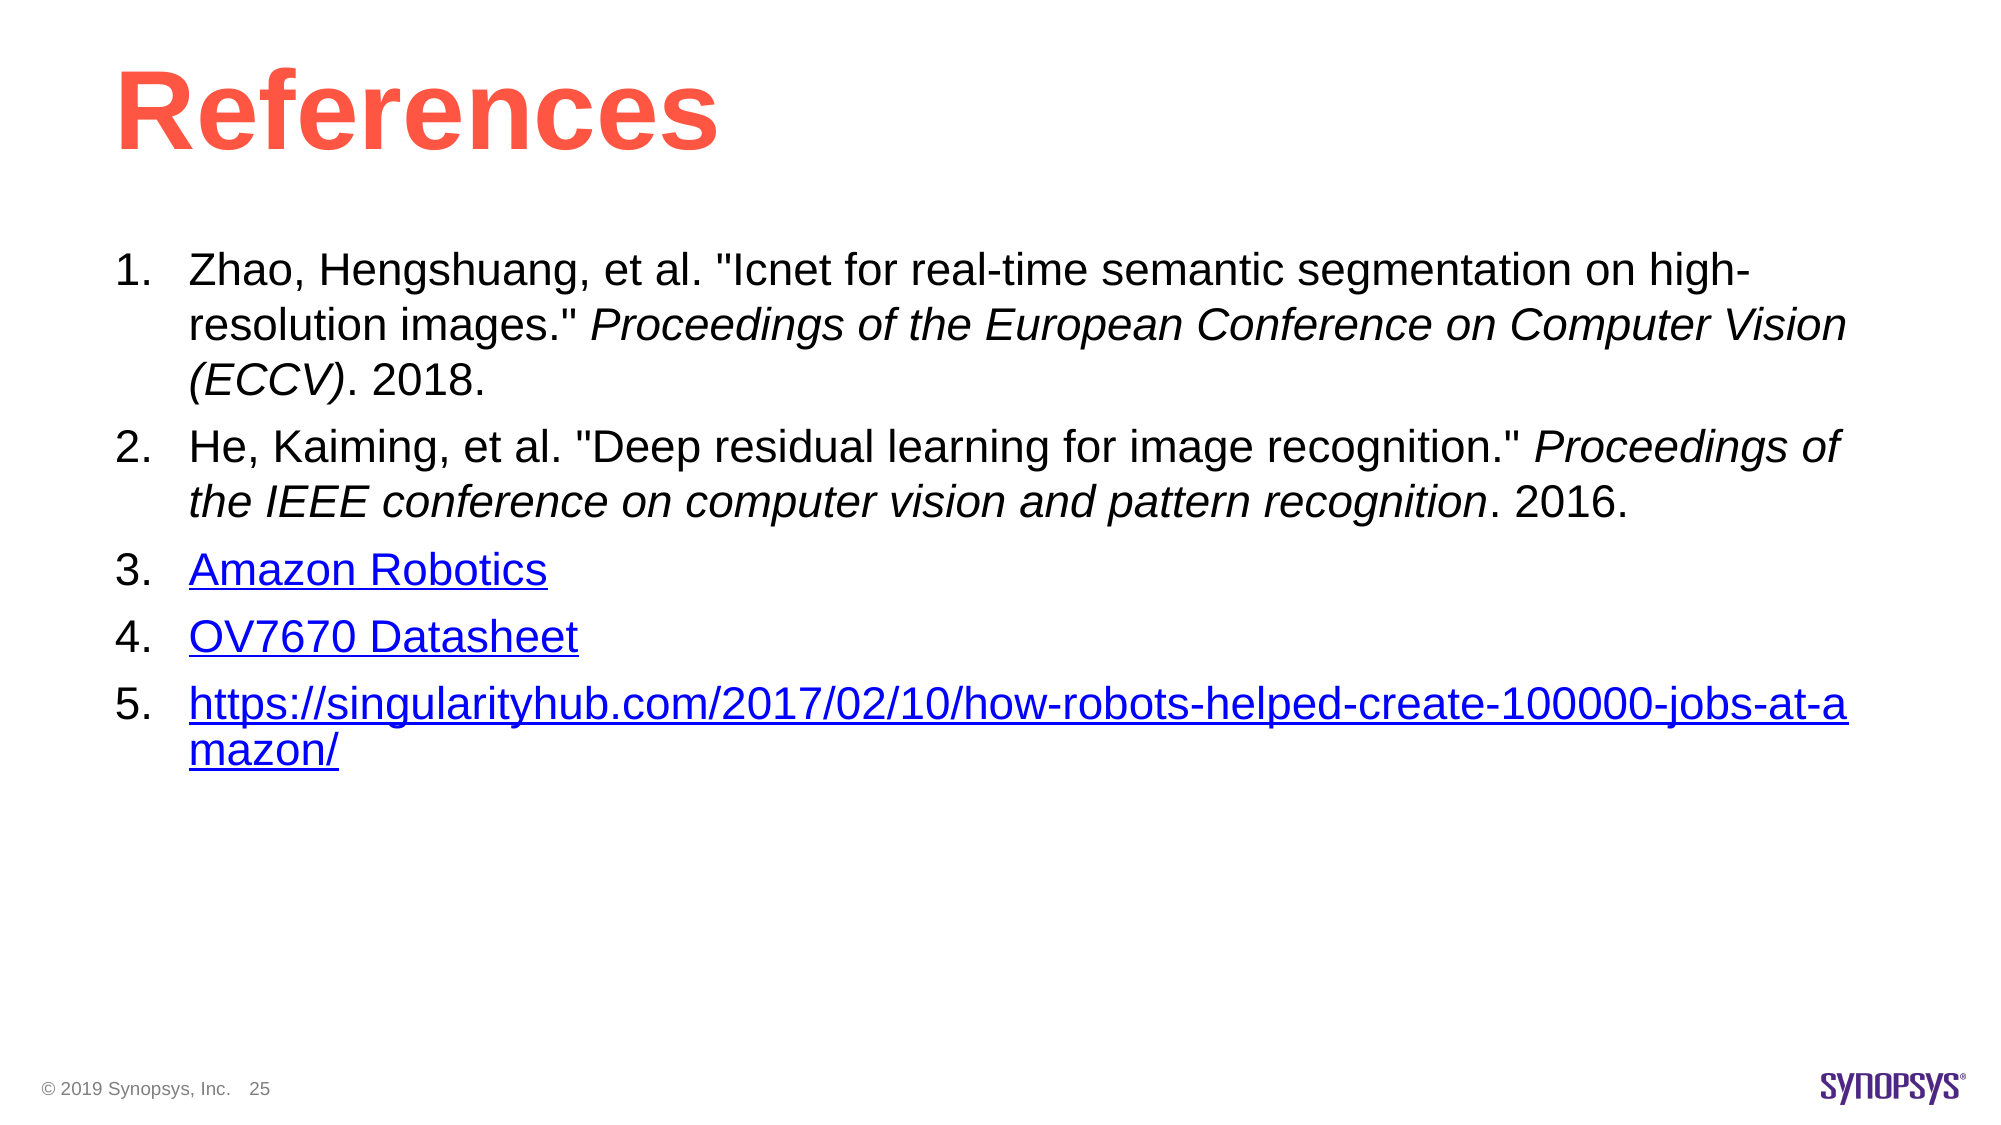

# References
Zhao, Hengshuang, et al. "Icnet for real-time semantic segmentation on high-resolution images." Proceedings of the European Conference on Computer Vision (ECCV). 2018.
He, Kaiming, et al. "Deep residual learning for image recognition." Proceedings of the IEEE conference on computer vision and pattern recognition. 2016.
Amazon Robotics
OV7670 Datasheet
https://singularityhub.com/2017/02/10/how-robots-helped-create-100000-jobs-at-amazon/